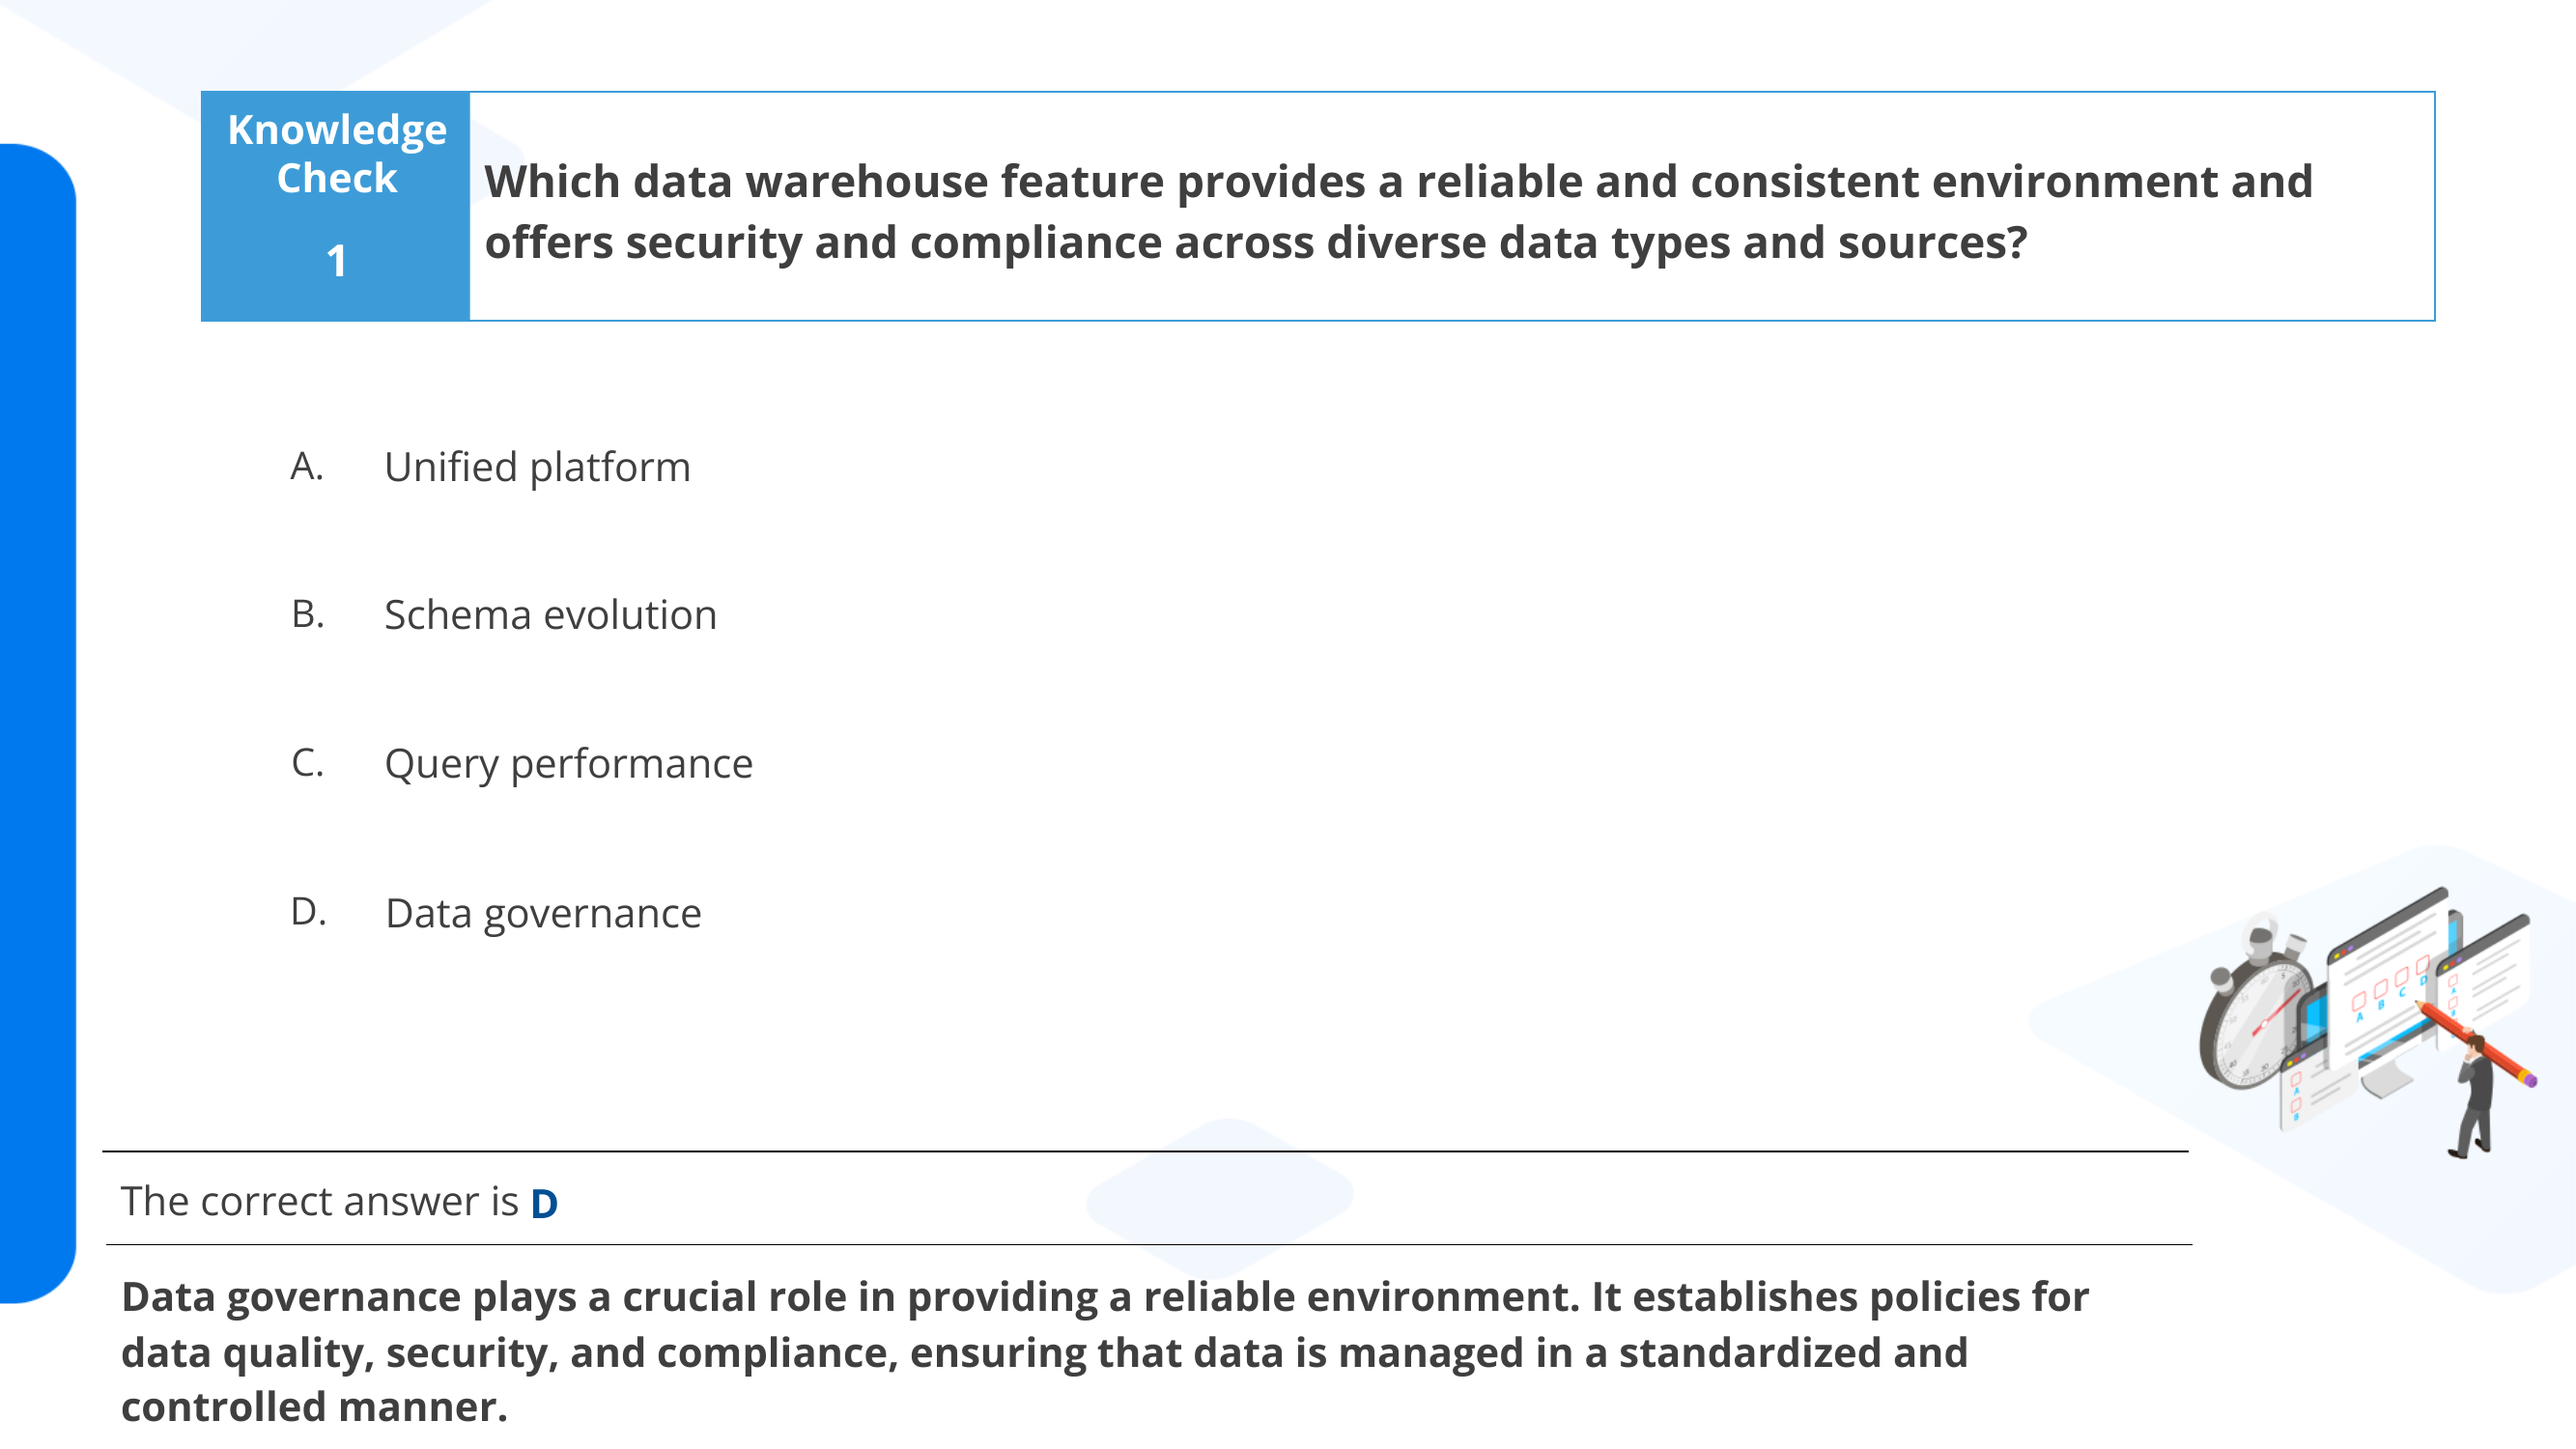

Which data warehouse feature provides a reliable and consistent environment and offers security and compliance across diverse data types and sources?
1
Unified platform
Schema evolution
Query performance
Data governance
D
Data governance plays a crucial role in providing a reliable environment. It establishes policies for data quality, security, and compliance, ensuring that data is managed in a standardized and controlled manner.